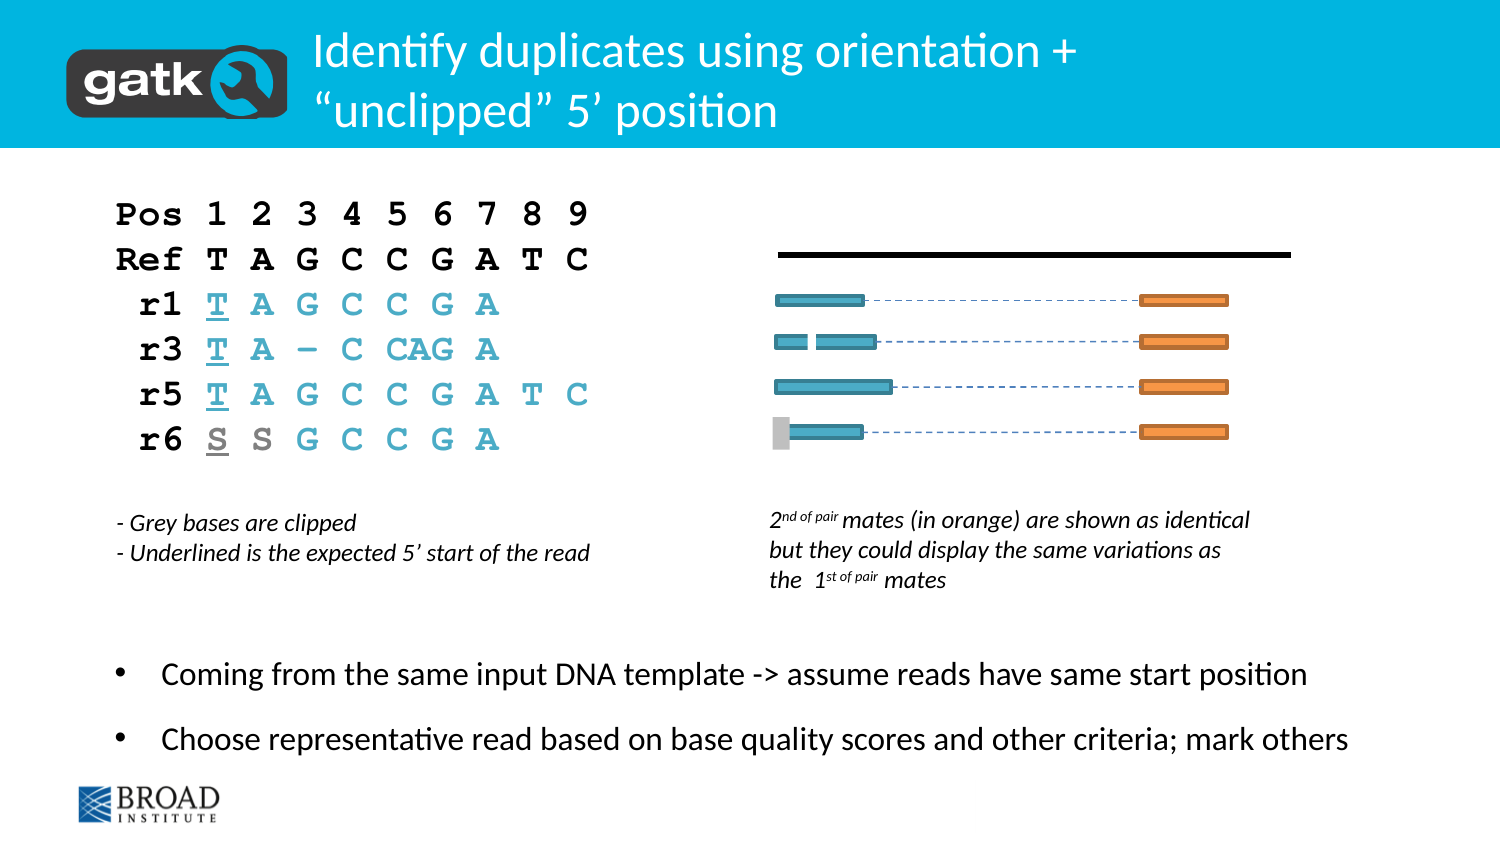

# Identify duplicates using orientation + “unclipped” 5’ position
Pos 1 2 3 4 5 6 7 8 9
Ref T A G C C G A T C
 r1 T A G C C G A
 r3 T A – C CAG A
 r5 T A G C C G A T C
 r6 S S G C C G A

2nd of pair mates (in orange) are shown as identical but they could display the same variations as the  1st of pair mates
- Grey bases are clipped
- Underlined is the expected 5’ start of the read
Coming from the same input DNA template -> assume reads have same start position
Choose representative read based on base quality scores and other criteria; mark others